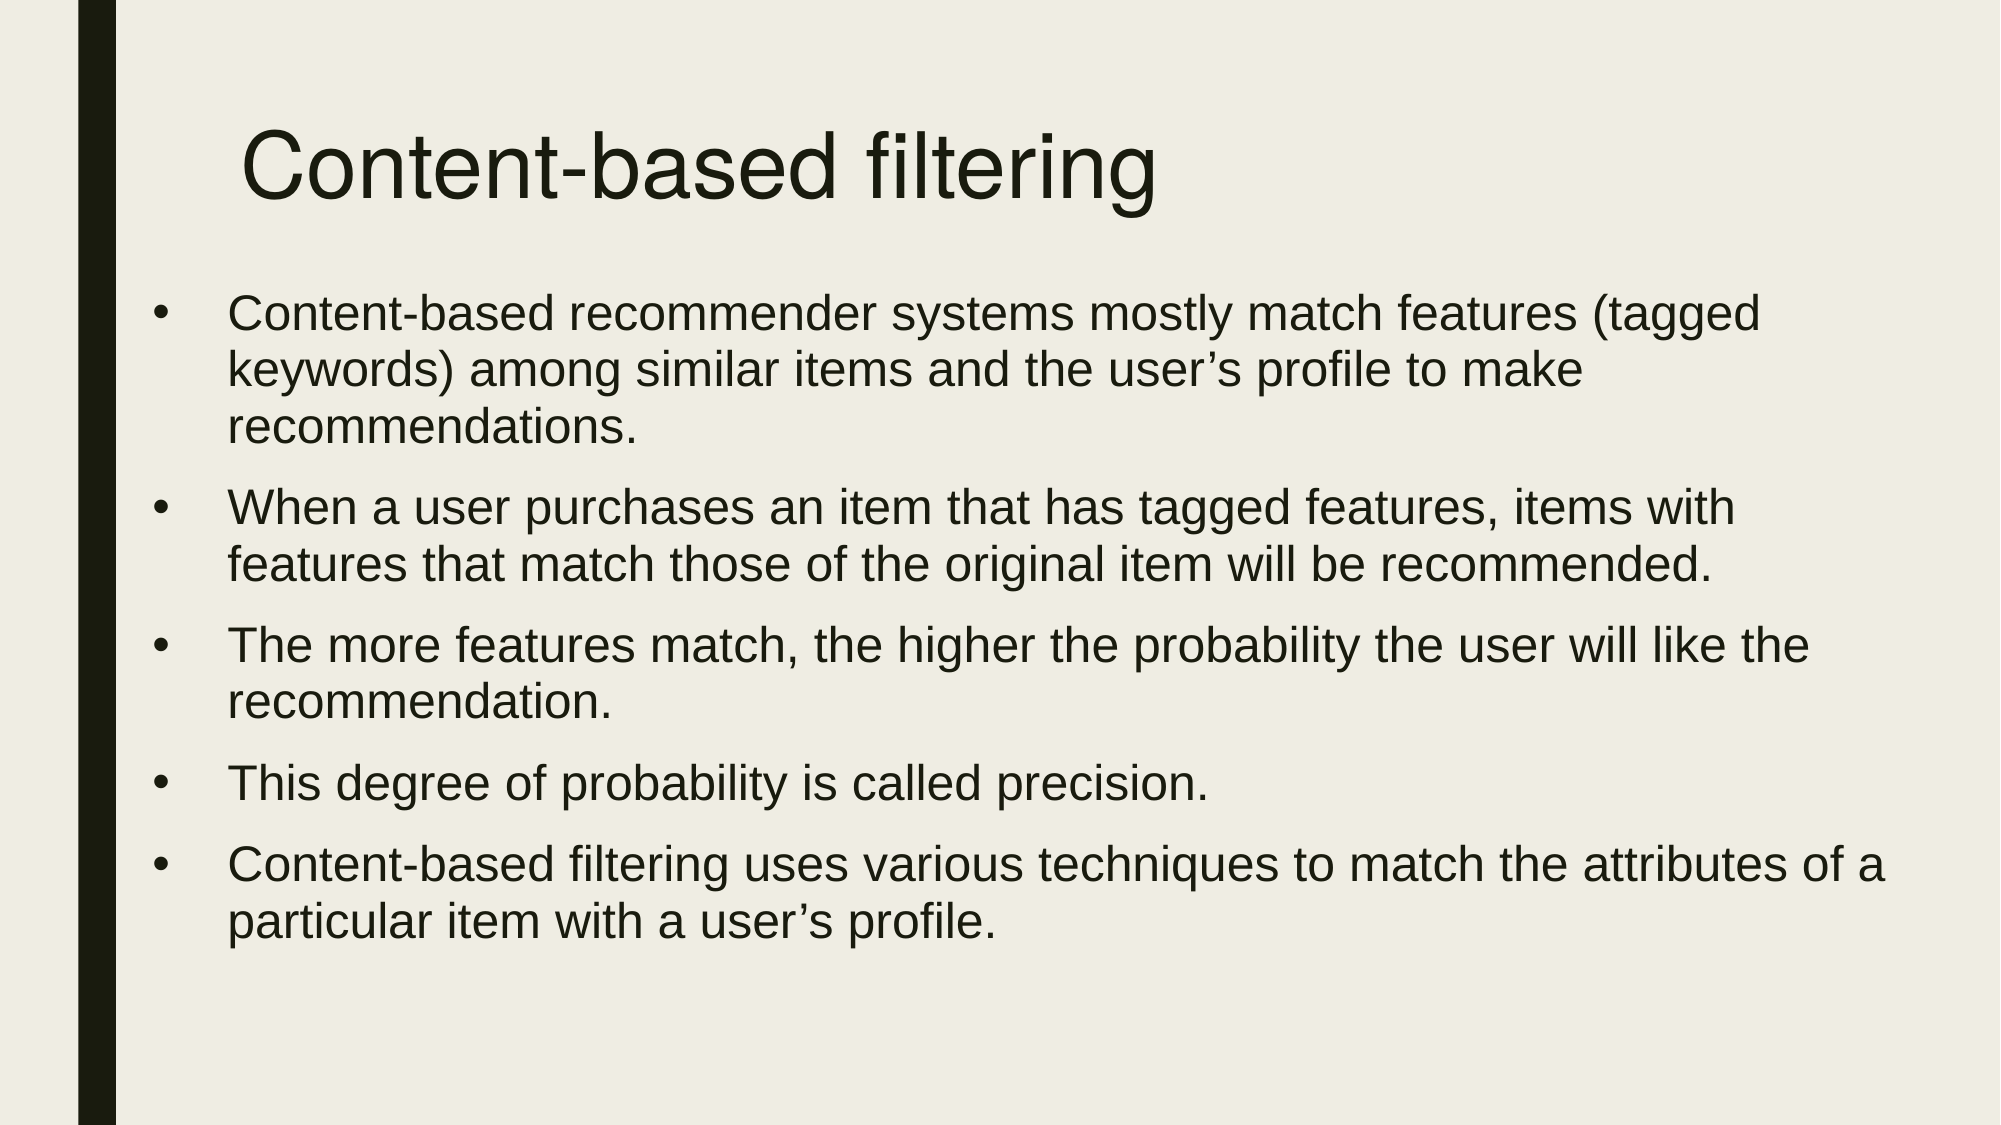

# Content-based filtering
Content-based recommender systems mostly match features (tagged keywords) among similar items and the user’s profile to make recommendations.
When a user purchases an item that has tagged features, items with features that match those of the original item will be recommended.
The more features match, the higher the probability the user will like the recommendation.
This degree of probability is called precision.
Content-based filtering uses various techniques to match the attributes of a particular item with a user’s profile.